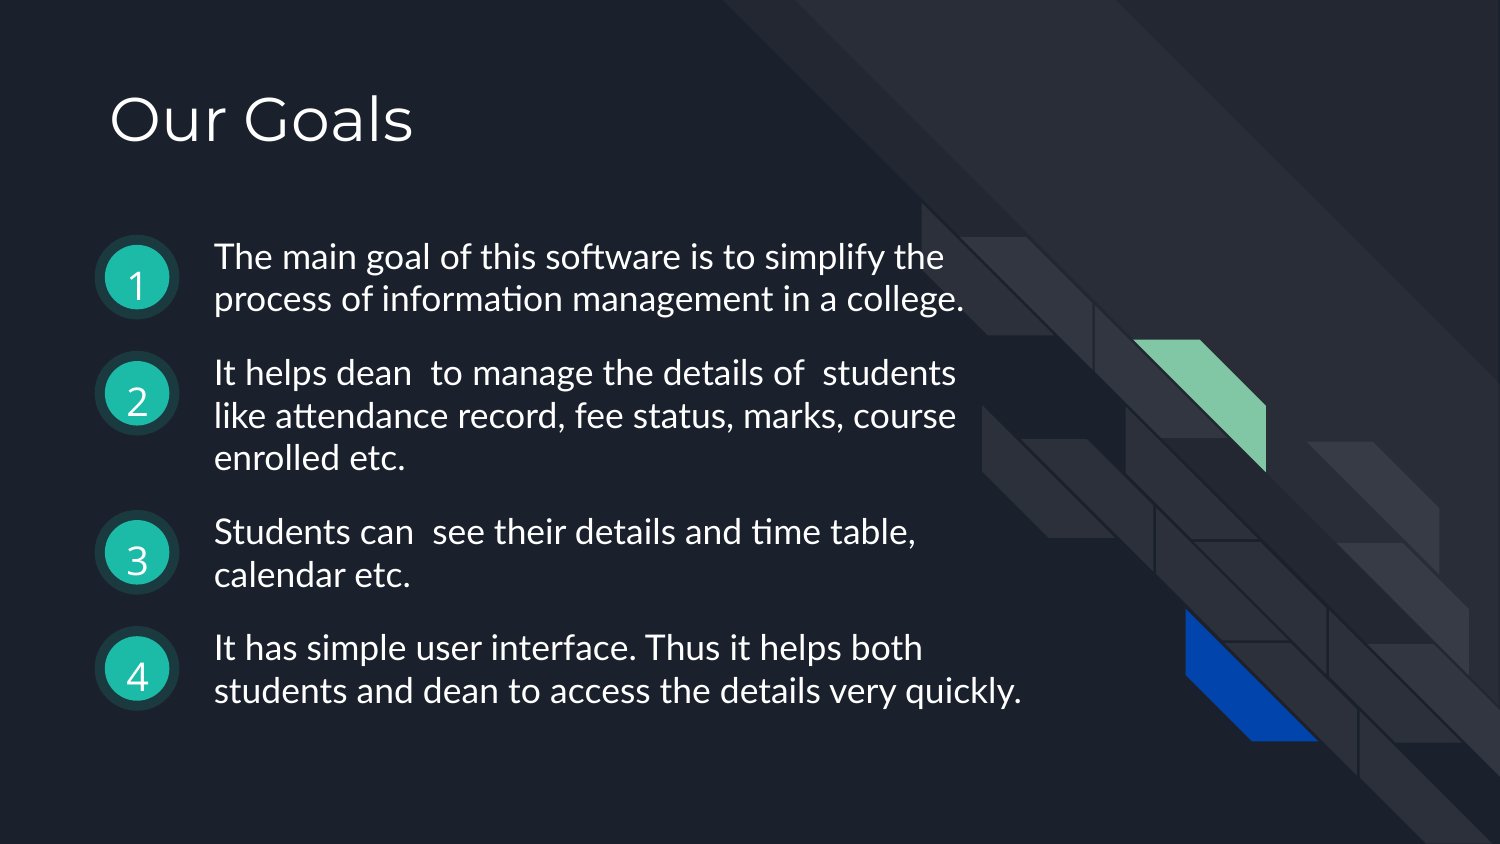

# Our Goals
The main goal of this software is to simplify the process of information management in a college.

1

It helps dean  to manage the details of  students like attendance record, fee status, marks, course enrolled etc.

2

Students can  see their details and time table, calendar etc.

3

It has simple user interface. Thus it helps both students and dean to access the details very quickly.

4